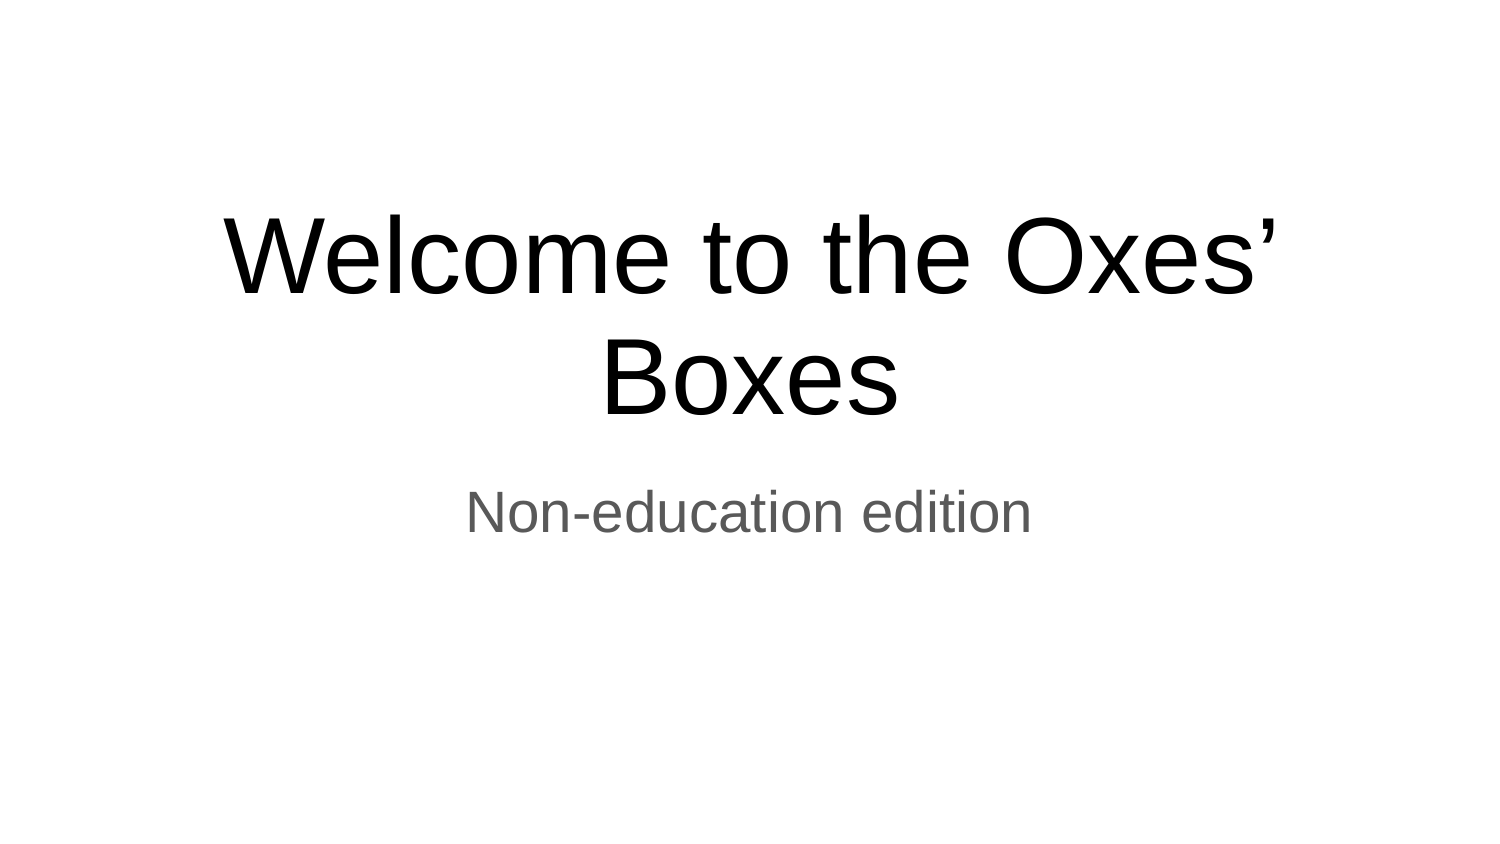

# Welcome to the Oxes’ Boxes
Non-education edition